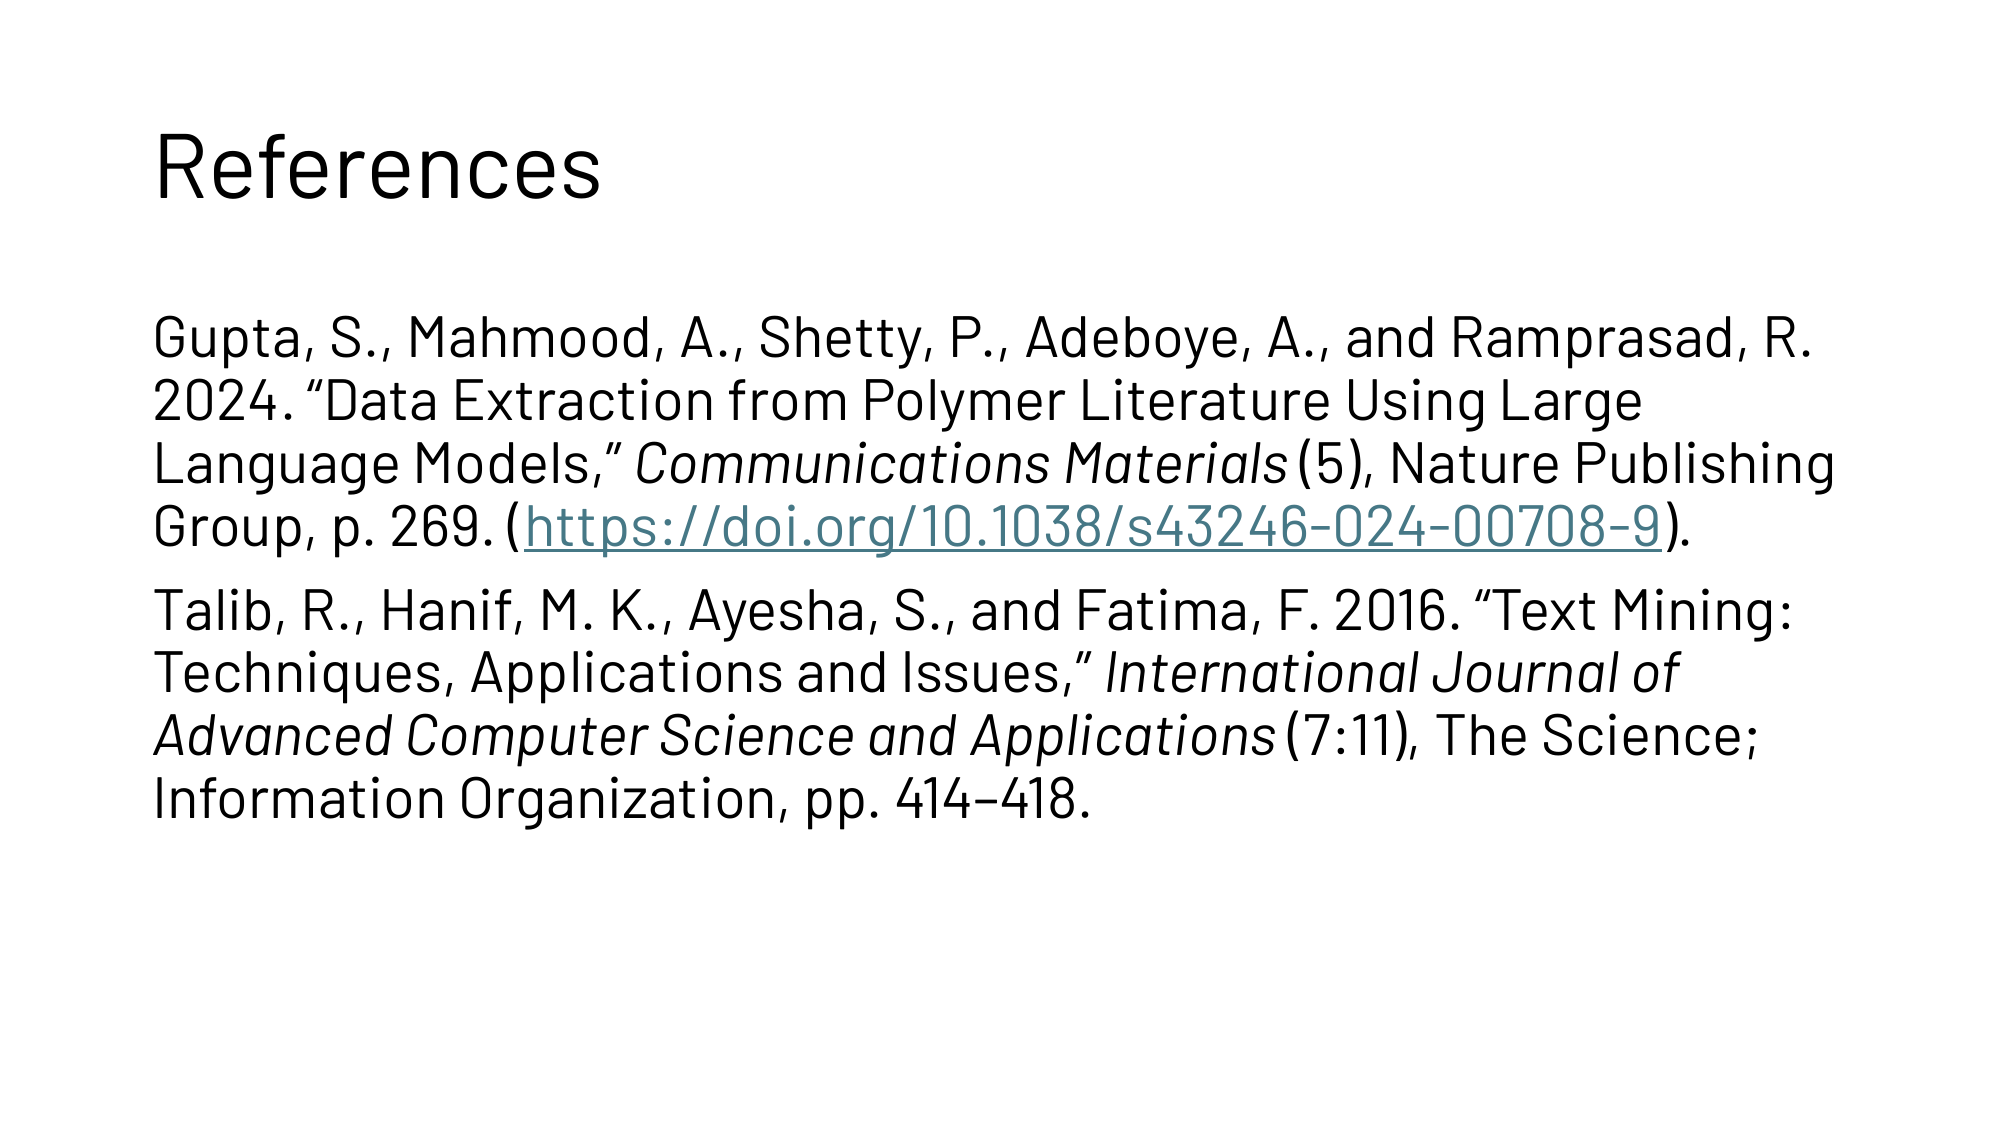

# References
Gupta, S., Mahmood, A., Shetty, P., Adeboye, A., and Ramprasad, R. 2024. “Data Extraction from Polymer Literature Using Large Language Models,” Communications Materials (5), Nature Publishing Group, p. 269. (https://doi.org/10.1038/s43246-024-00708-9).
Talib, R., Hanif, M. K., Ayesha, S., and Fatima, F. 2016. “Text Mining: Techniques, Applications and Issues,” International Journal of Advanced Computer Science and Applications (7:11), The Science; Information Organization, pp. 414–418.